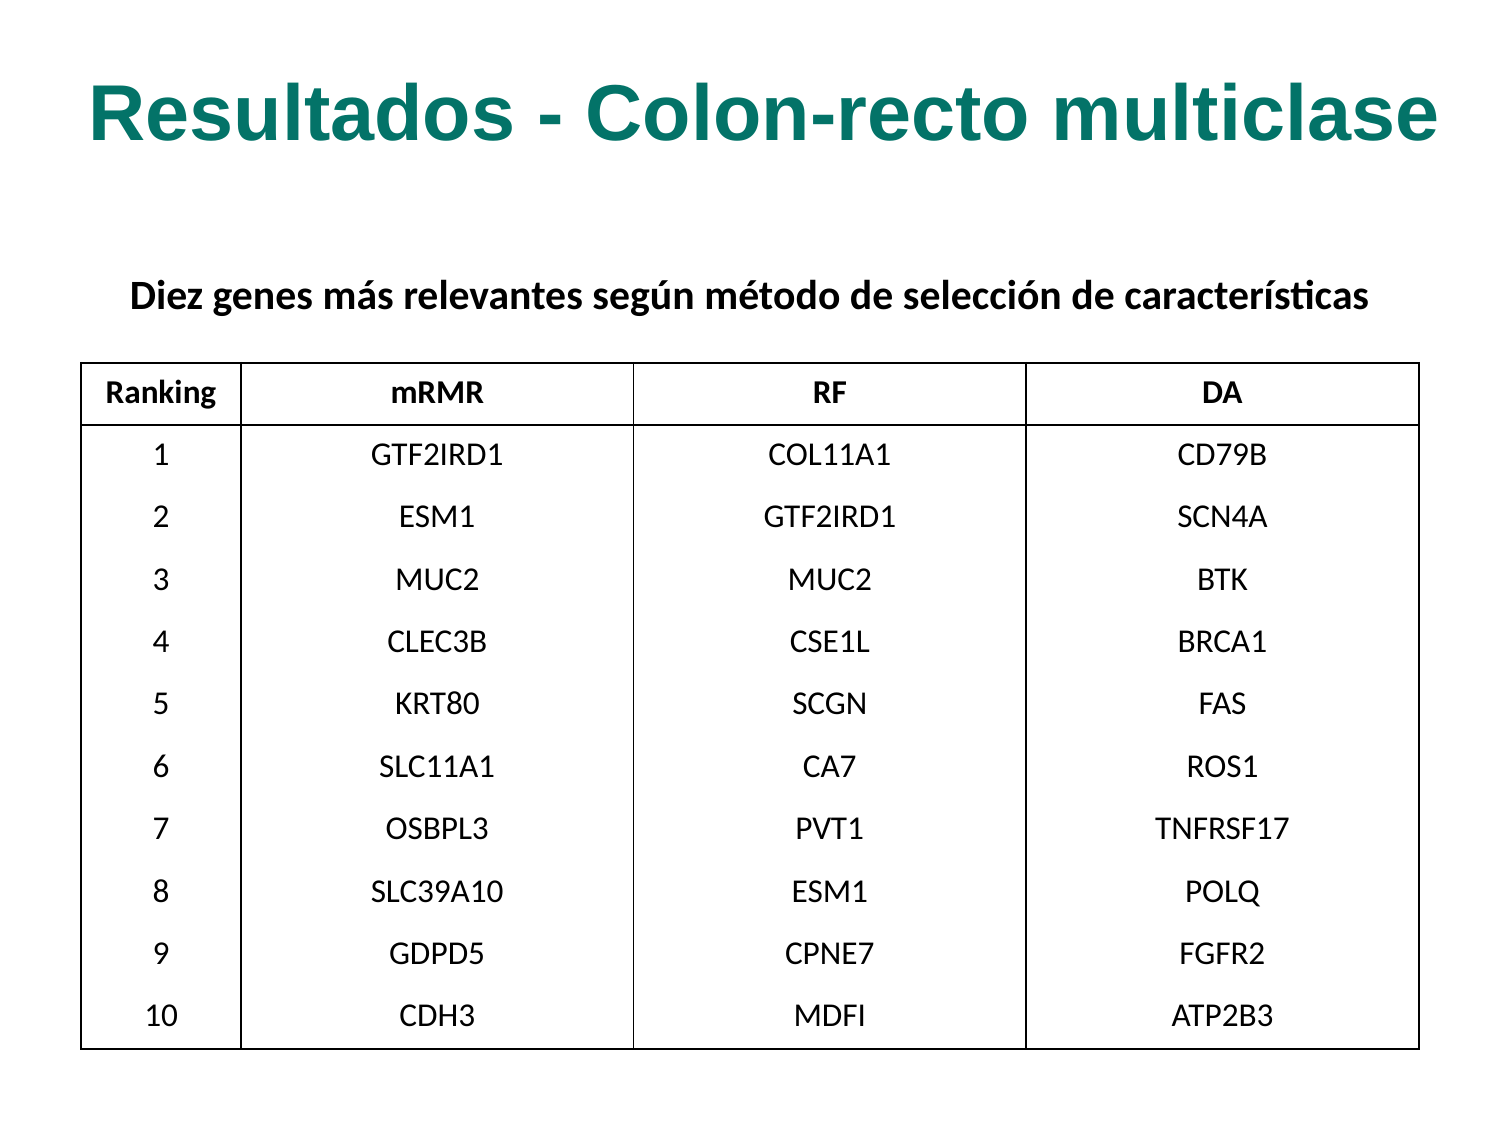

Resultados - Colon-recto multiclase
Diez genes más relevantes según método de selección de características
| Ranking | mRMR | RF | DA |
| --- | --- | --- | --- |
| 1 | GTF2IRD1 | COL11A1 | CD79B |
| 2 | ESM1 | GTF2IRD1 | SCN4A |
| 3 | MUC2 | MUC2 | BTK |
| 4 | CLEC3B | CSE1L | BRCA1 |
| 5 | KRT80 | SCGN | FAS |
| 6 | SLC11A1 | CA7 | ROS1 |
| 7 | OSBPL3 | PVT1 | TNFRSF17 |
| 8 | SLC39A10 | ESM1 | POLQ |
| 9 | GDPD5 | CPNE7 | FGFR2 |
| 10 | CDH3 | MDFI | ATP2B3 |